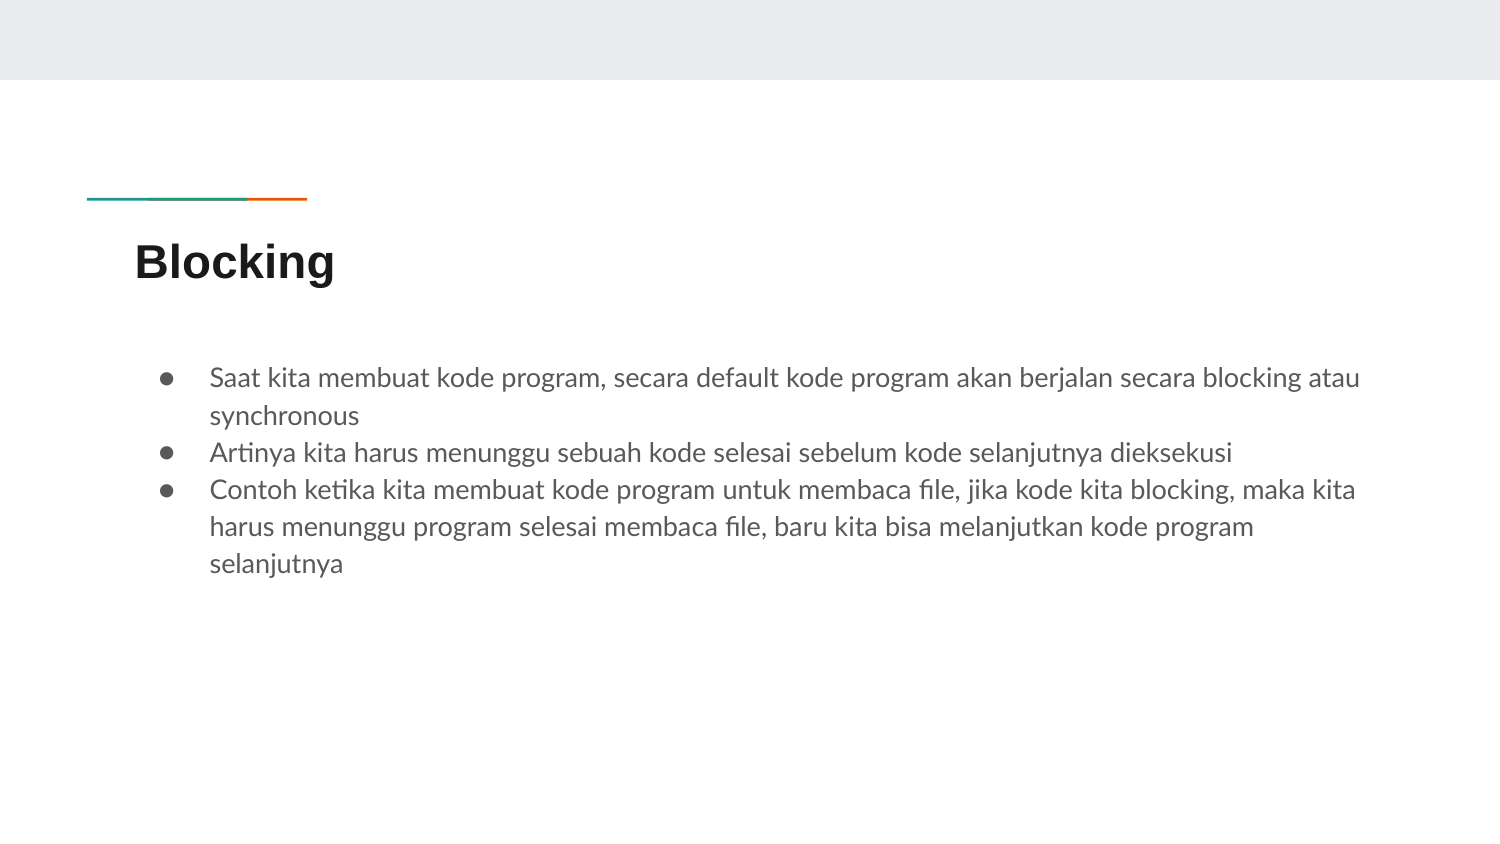

# Blocking
Saat kita membuat kode program, secara default kode program akan berjalan secara blocking atau synchronous
Artinya kita harus menunggu sebuah kode selesai sebelum kode selanjutnya dieksekusi
Contoh ketika kita membuat kode program untuk membaca file, jika kode kita blocking, maka kita harus menunggu program selesai membaca file, baru kita bisa melanjutkan kode program selanjutnya